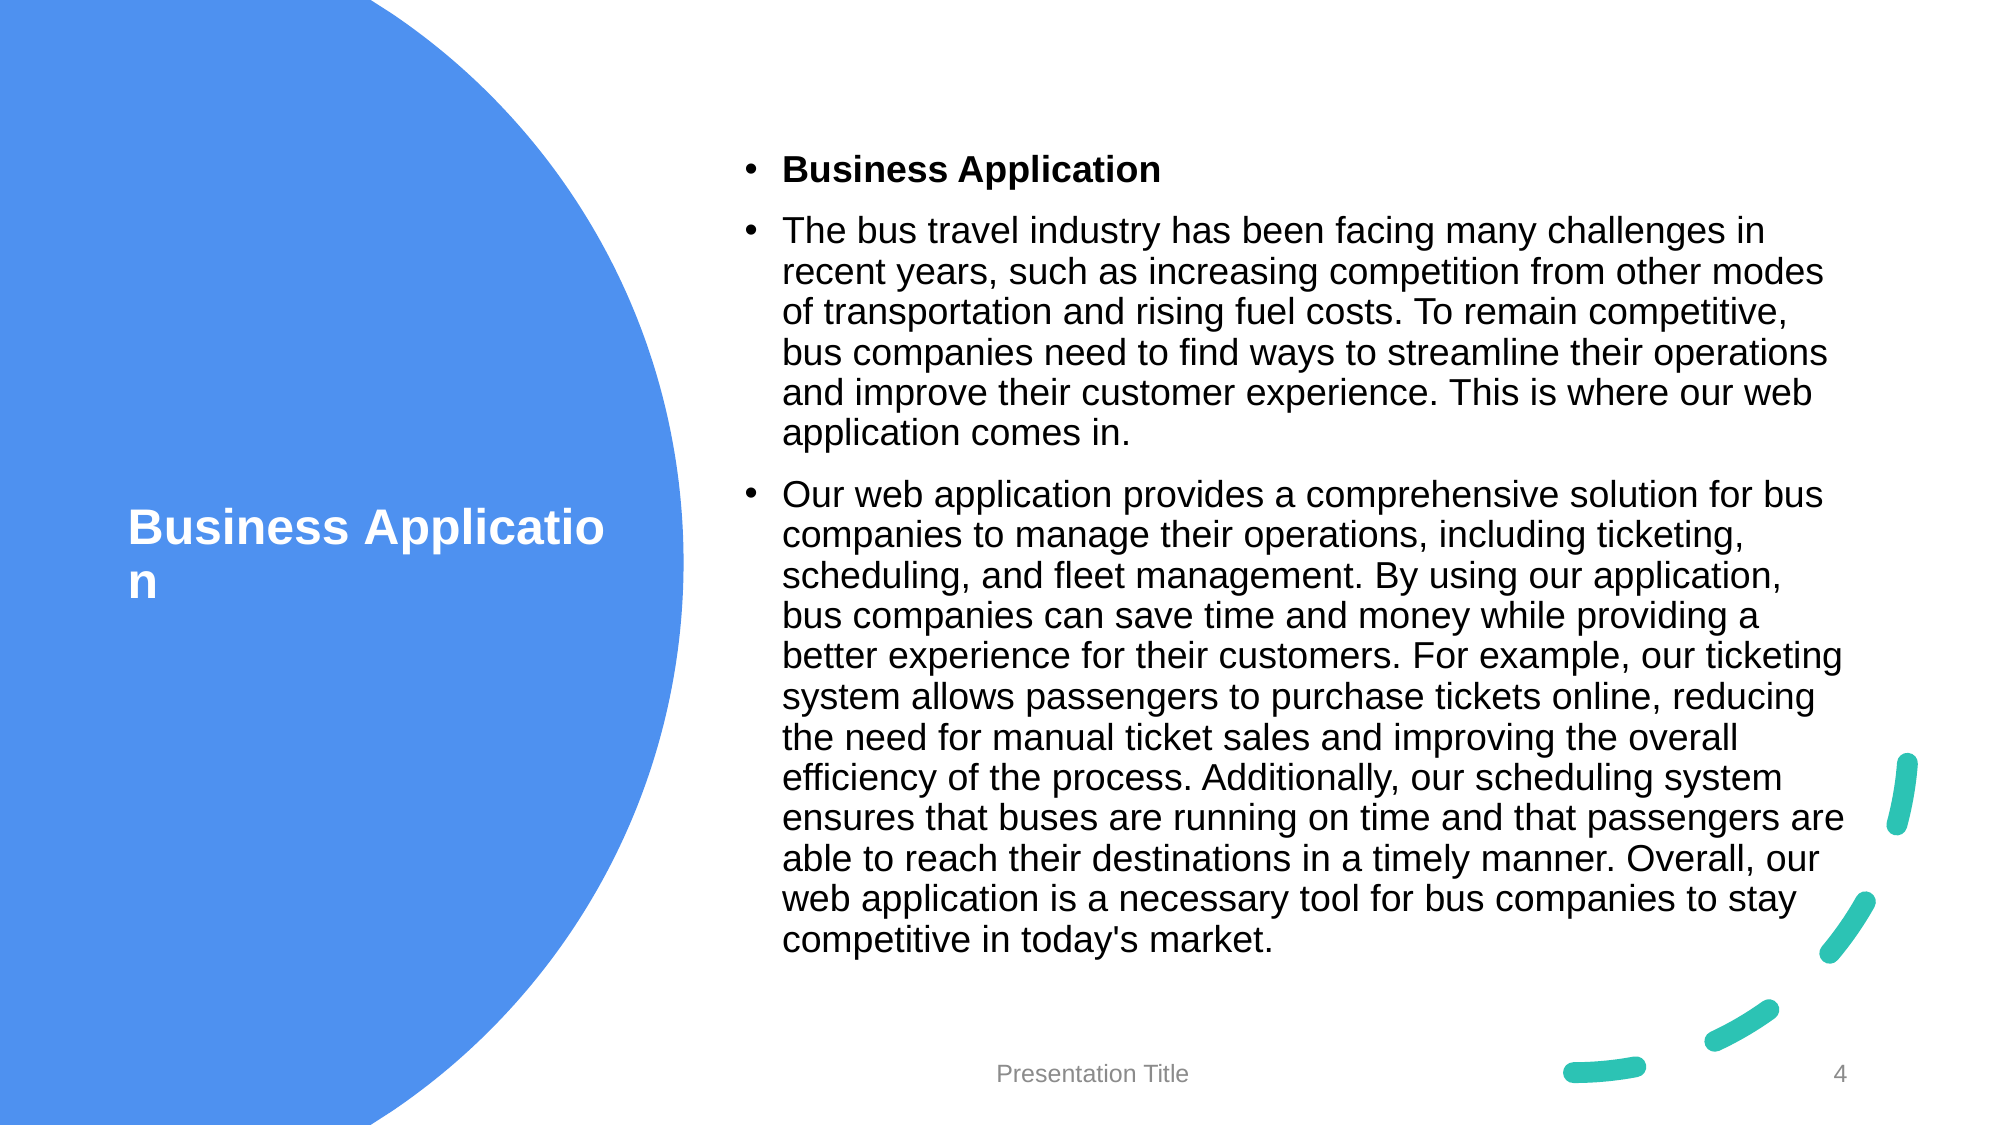

Business Application
The bus travel industry has been facing many challenges in recent years, such as increasing competition from other modes of transportation and rising fuel costs. To remain competitive, bus companies need to find ways to streamline their operations and improve their customer experience. This is where our web application comes in.
Our web application provides a comprehensive solution for bus companies to manage their operations, including ticketing, scheduling, and fleet management. By using our application, bus companies can save time and money while providing a better experience for their customers. For example, our ticketing system allows passengers to purchase tickets online, reducing the need for manual ticket sales and improving the overall efficiency of the process. Additionally, our scheduling system ensures that buses are running on time and that passengers are able to reach their destinations in a timely manner. Overall, our web application is a necessary tool for bus companies to stay competitive in today's market.
# Business Application

Presentation Title
4